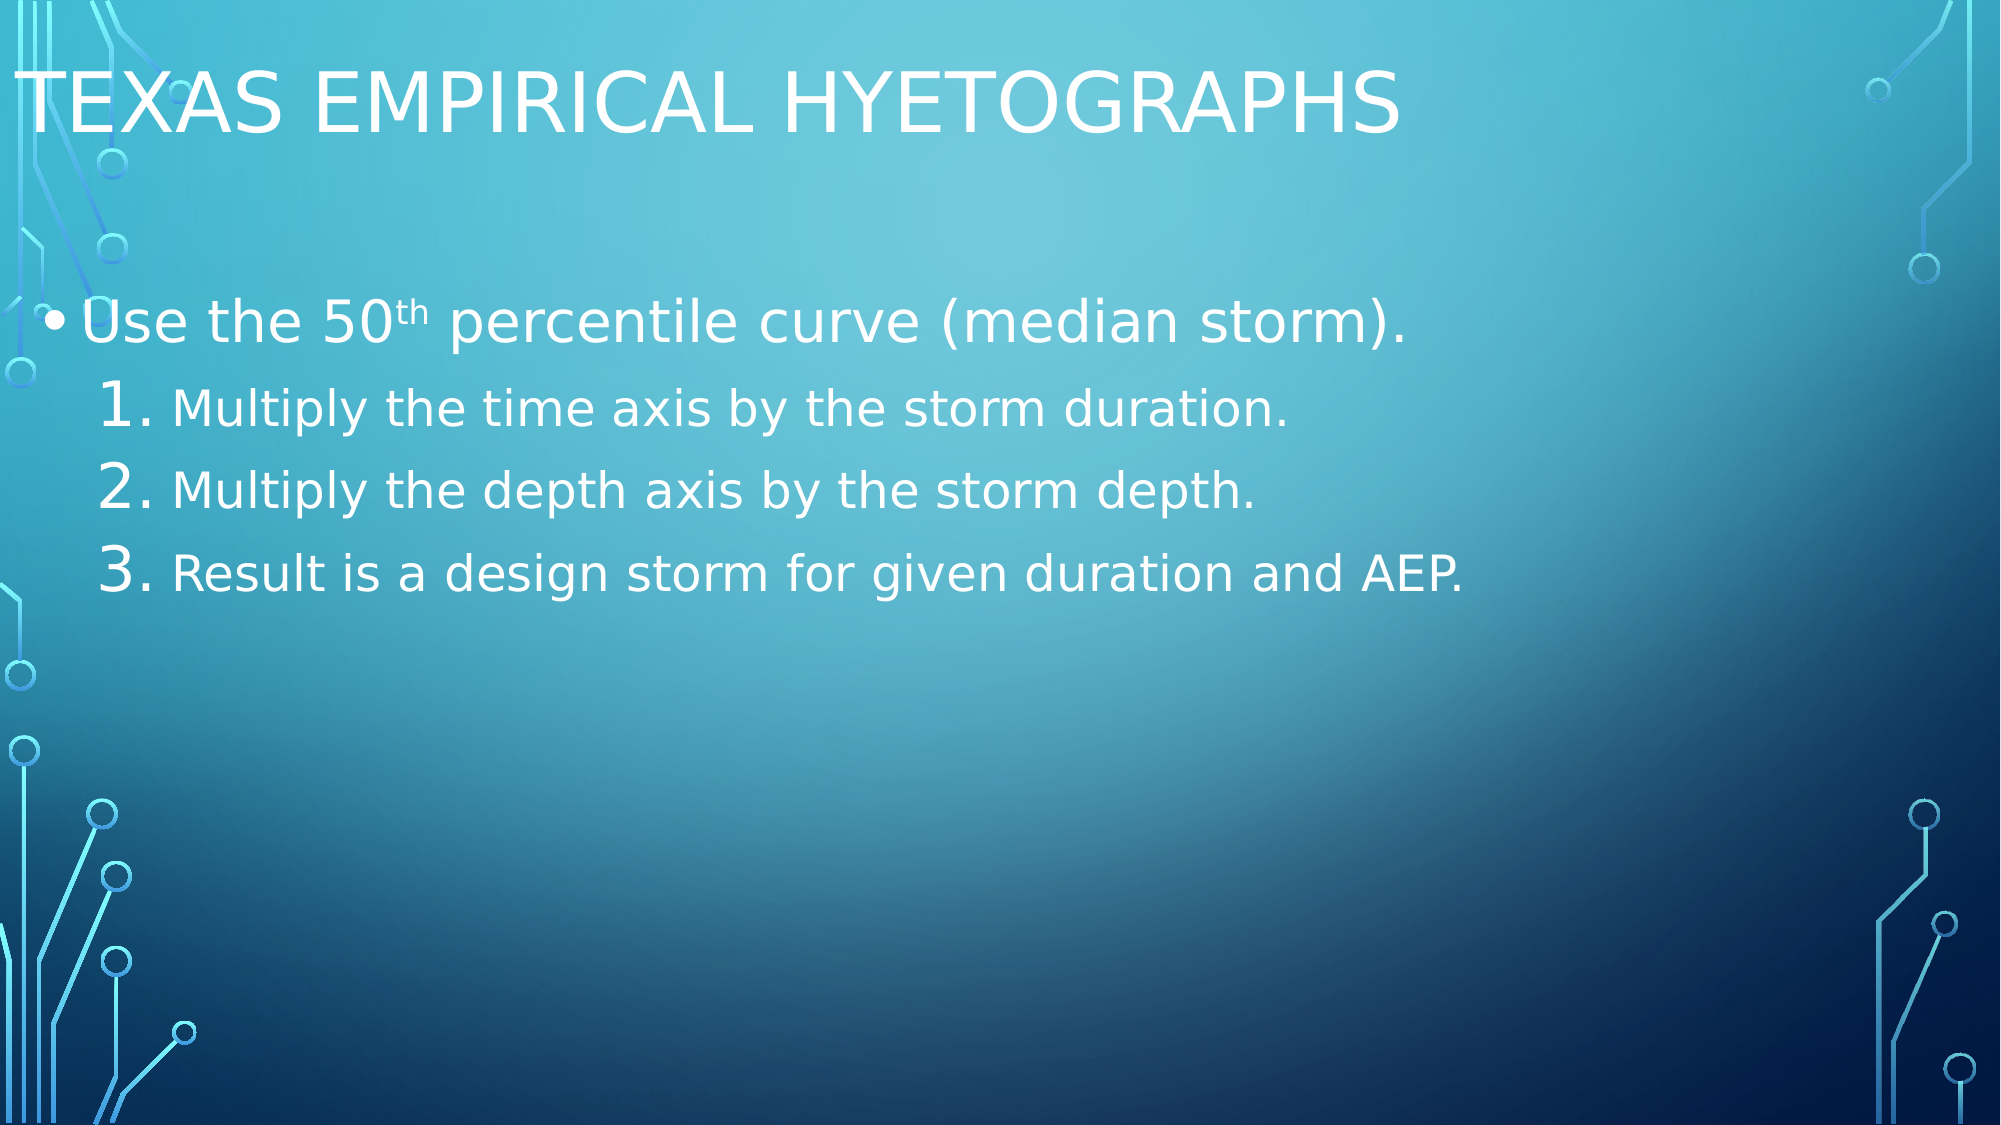

# Texas Empirical Hyetographs
Use the 50th percentile curve (median storm).
Multiply the time axis by the storm duration.
Multiply the depth axis by the storm depth.
Result is a design storm for given duration and AEP.